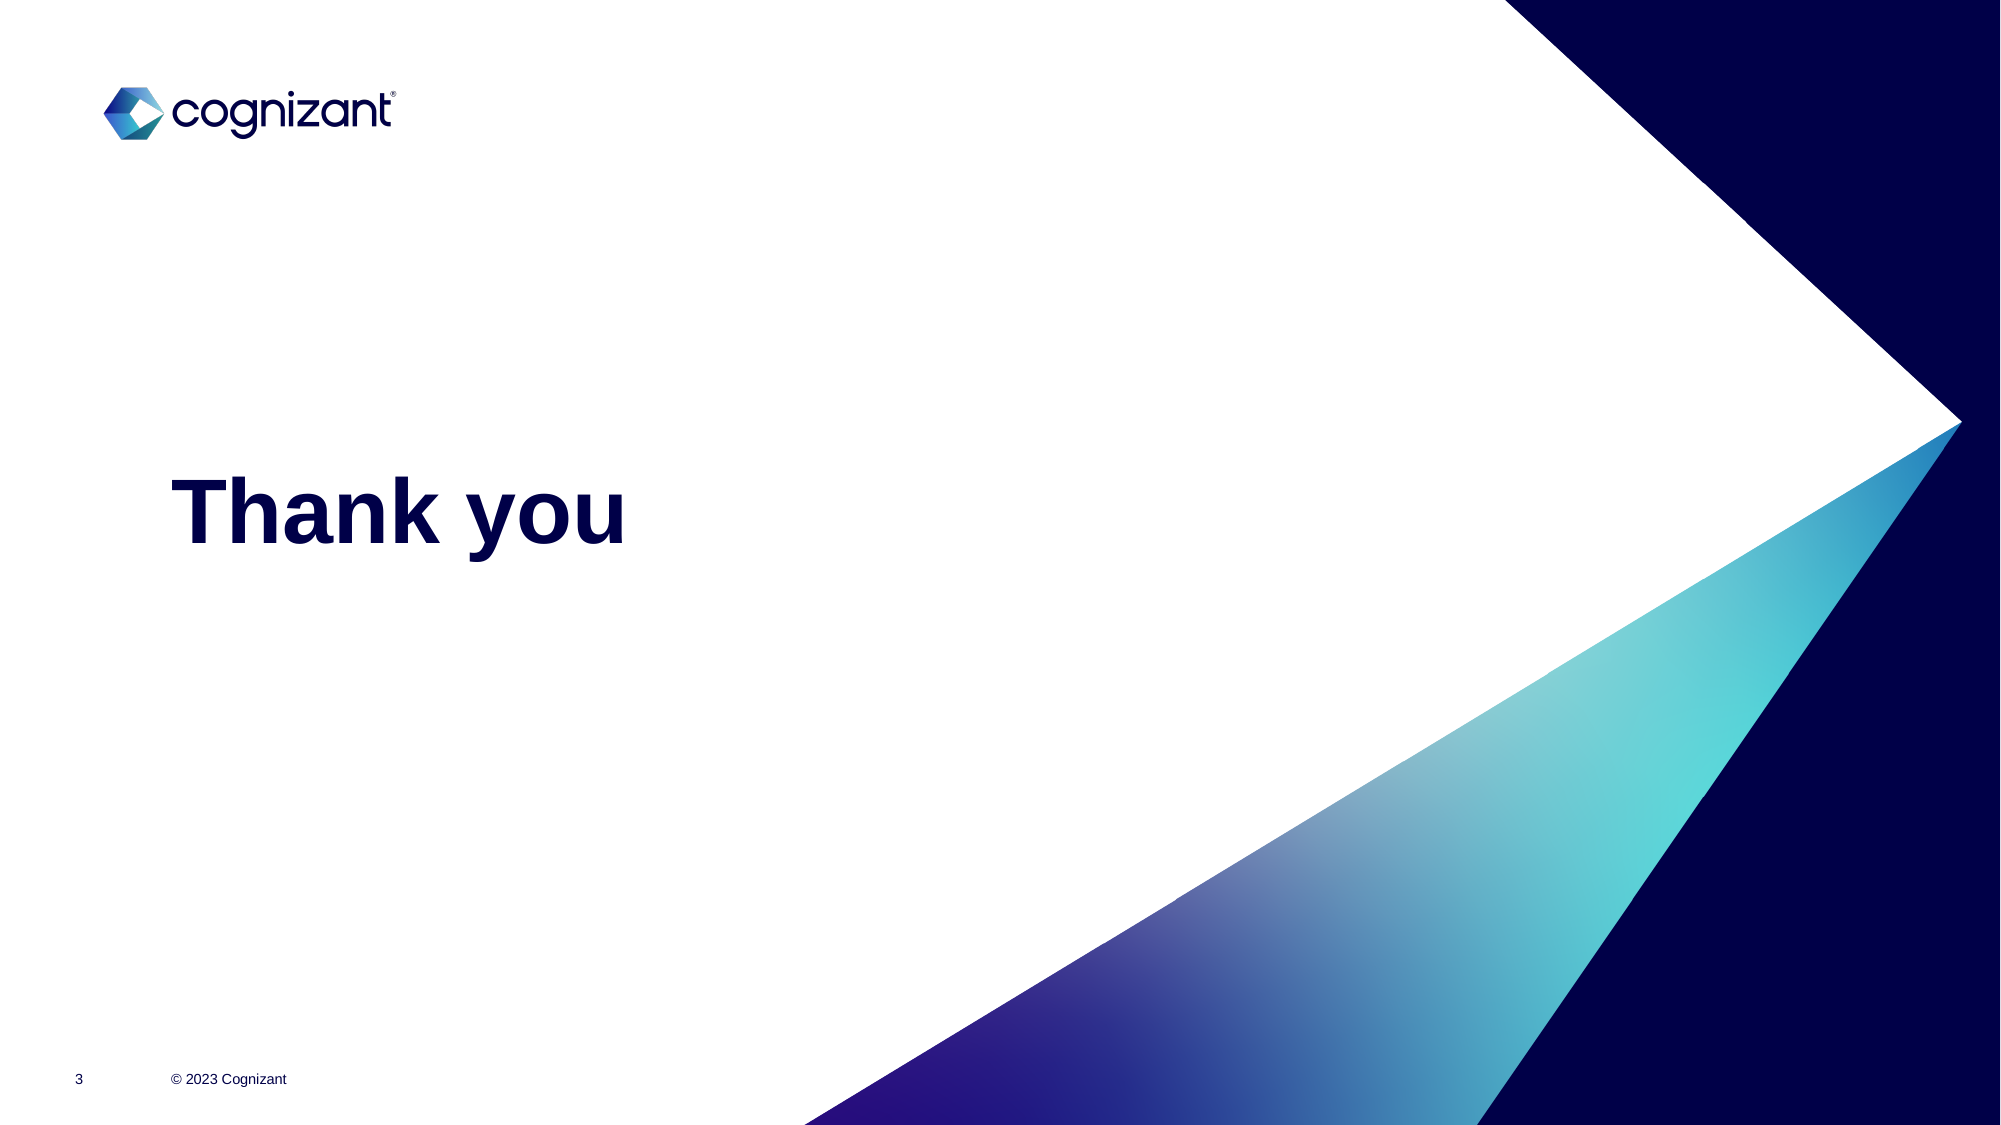

# Thank you

© 2023 Cognizant
3